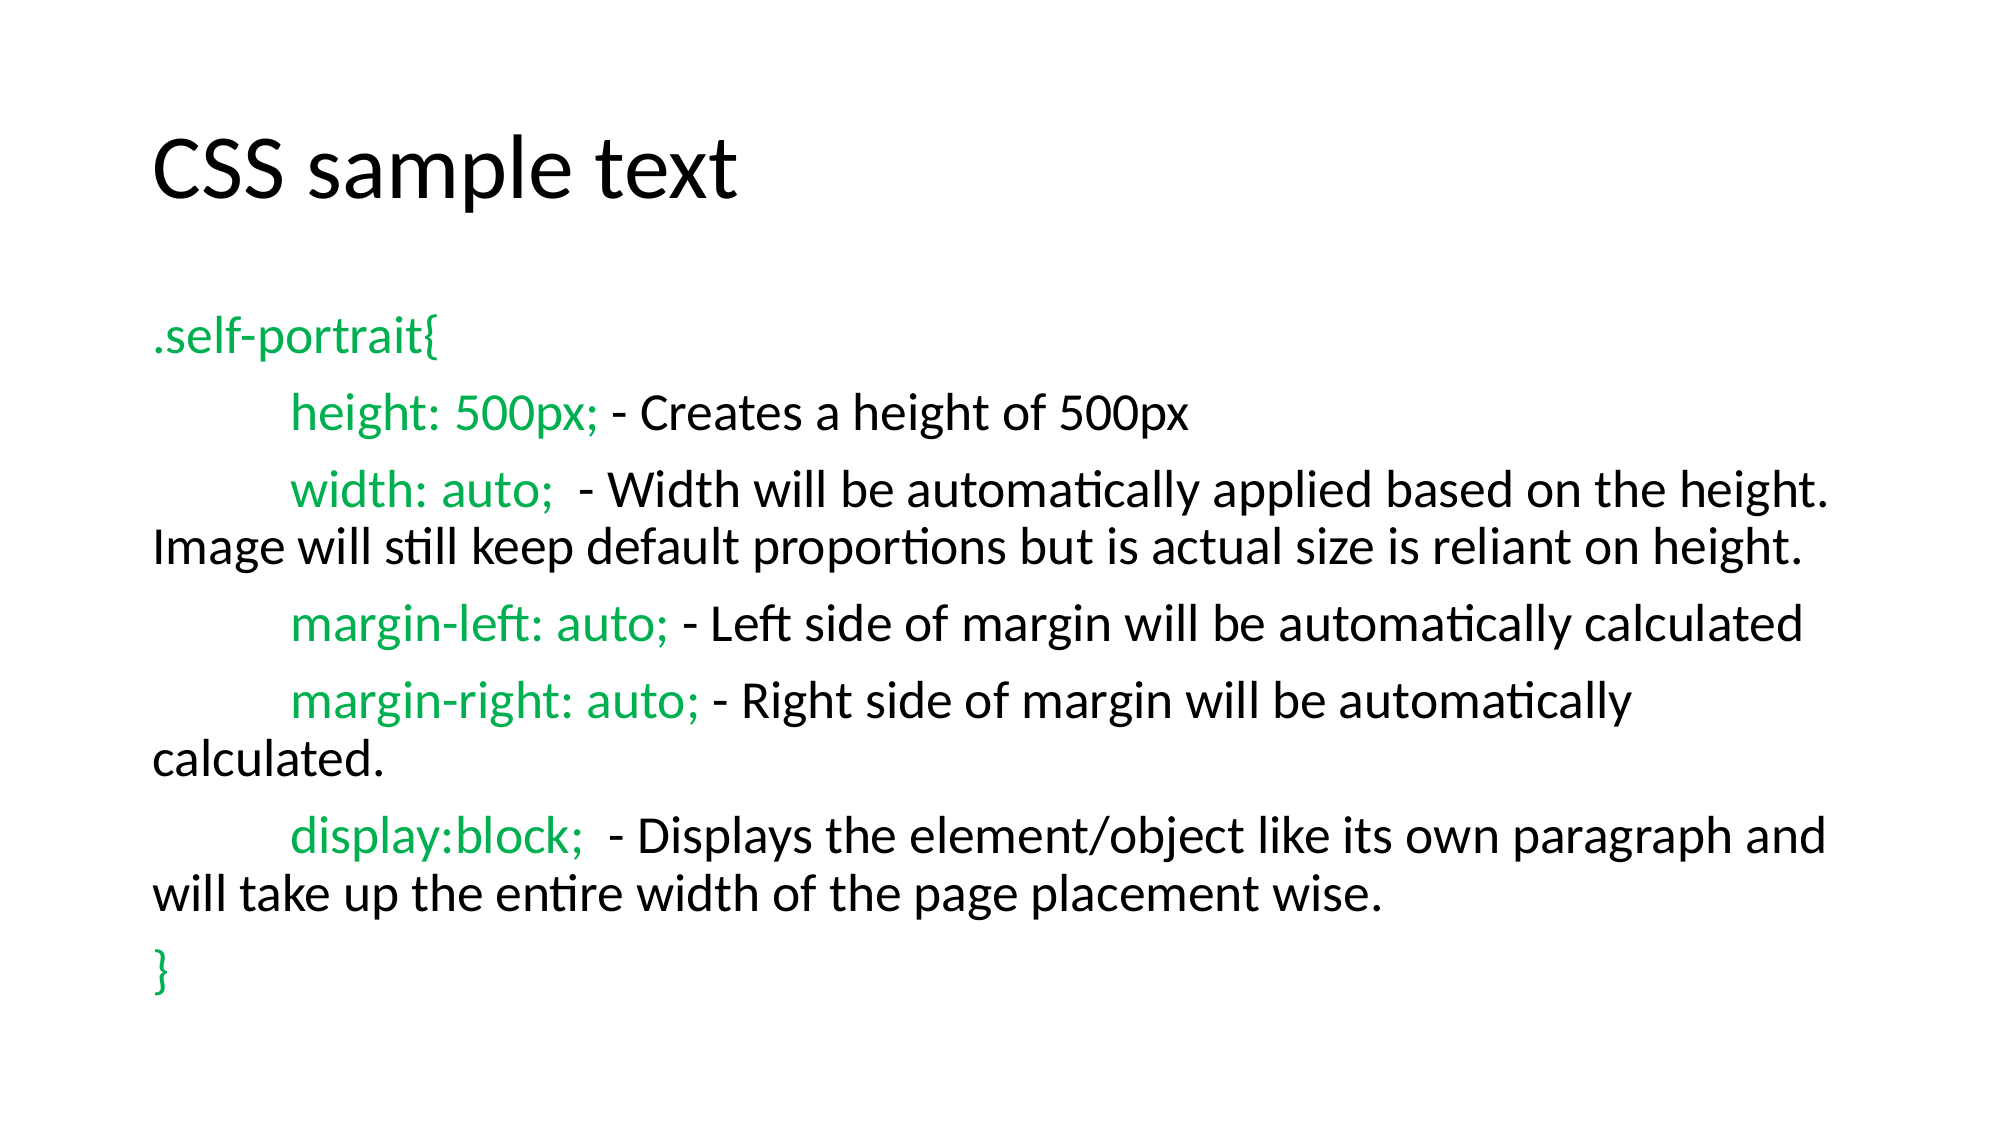

# CSS sample text
.self-portrait{
	height: 500px; - Creates a height of 500px
	width: auto;  - Width will be automatically applied based on the height. Image will still keep default proportions but is actual size is reliant on height.
	margin-left: auto; - Left side of margin will be automatically calculated
	margin-right: auto; - Right side of margin will be automatically calculated.
	display:block;  - Displays the element/object like its own paragraph and will take up the entire width of the page placement wise.
}